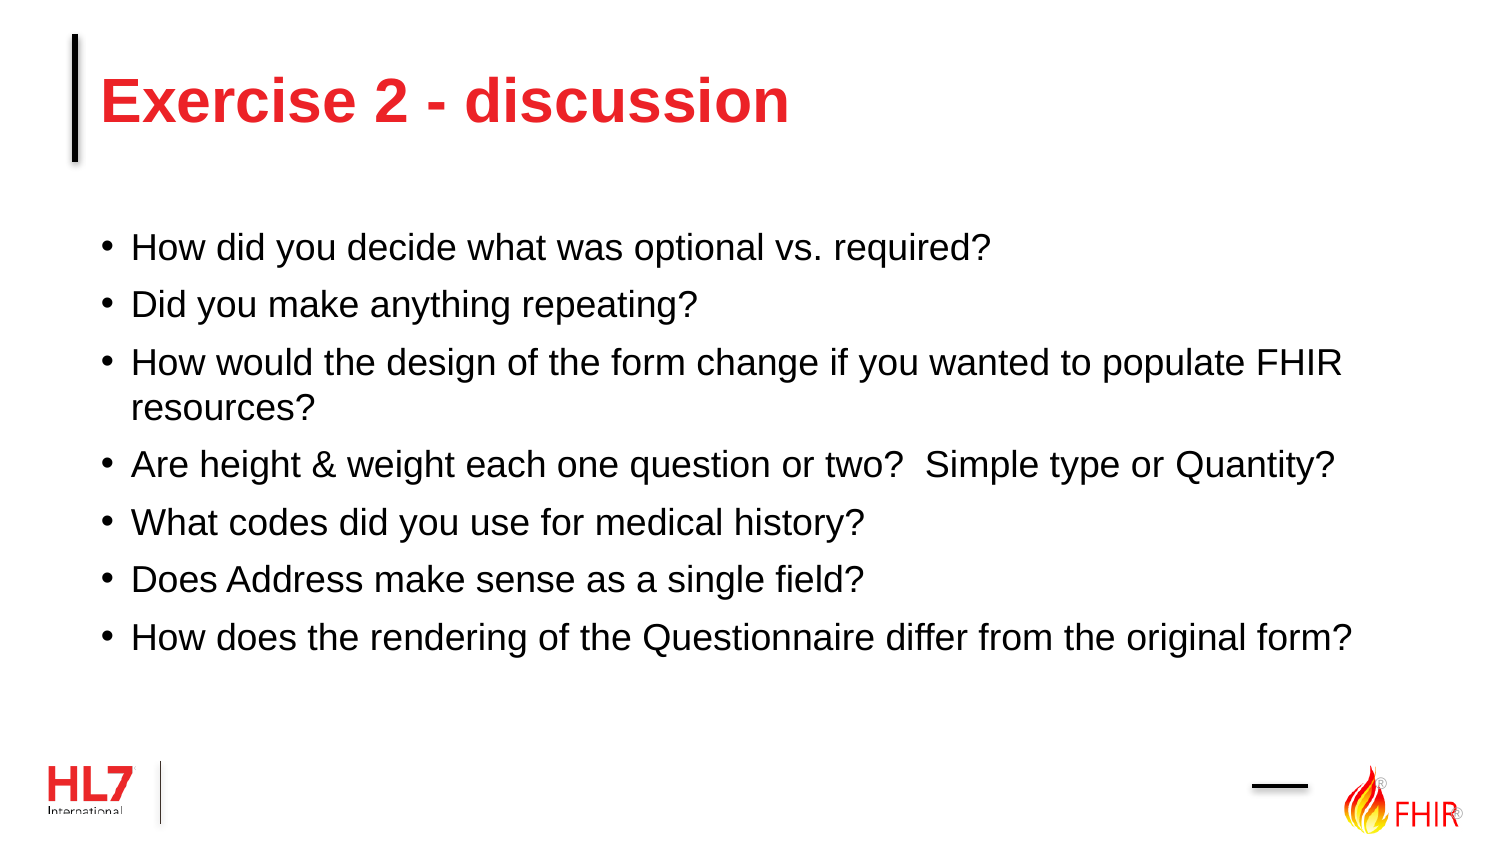

# Exercise 2 - discussion
How did you decide what was optional vs. required?
Did you make anything repeating?
How would the design of the form change if you wanted to populate FHIR resources?
Are height & weight each one question or two?  Simple type or Quantity?
What codes did you use for medical history?
Does Address make sense as a single field?
How does the rendering of the Questionnaire differ from the original form?